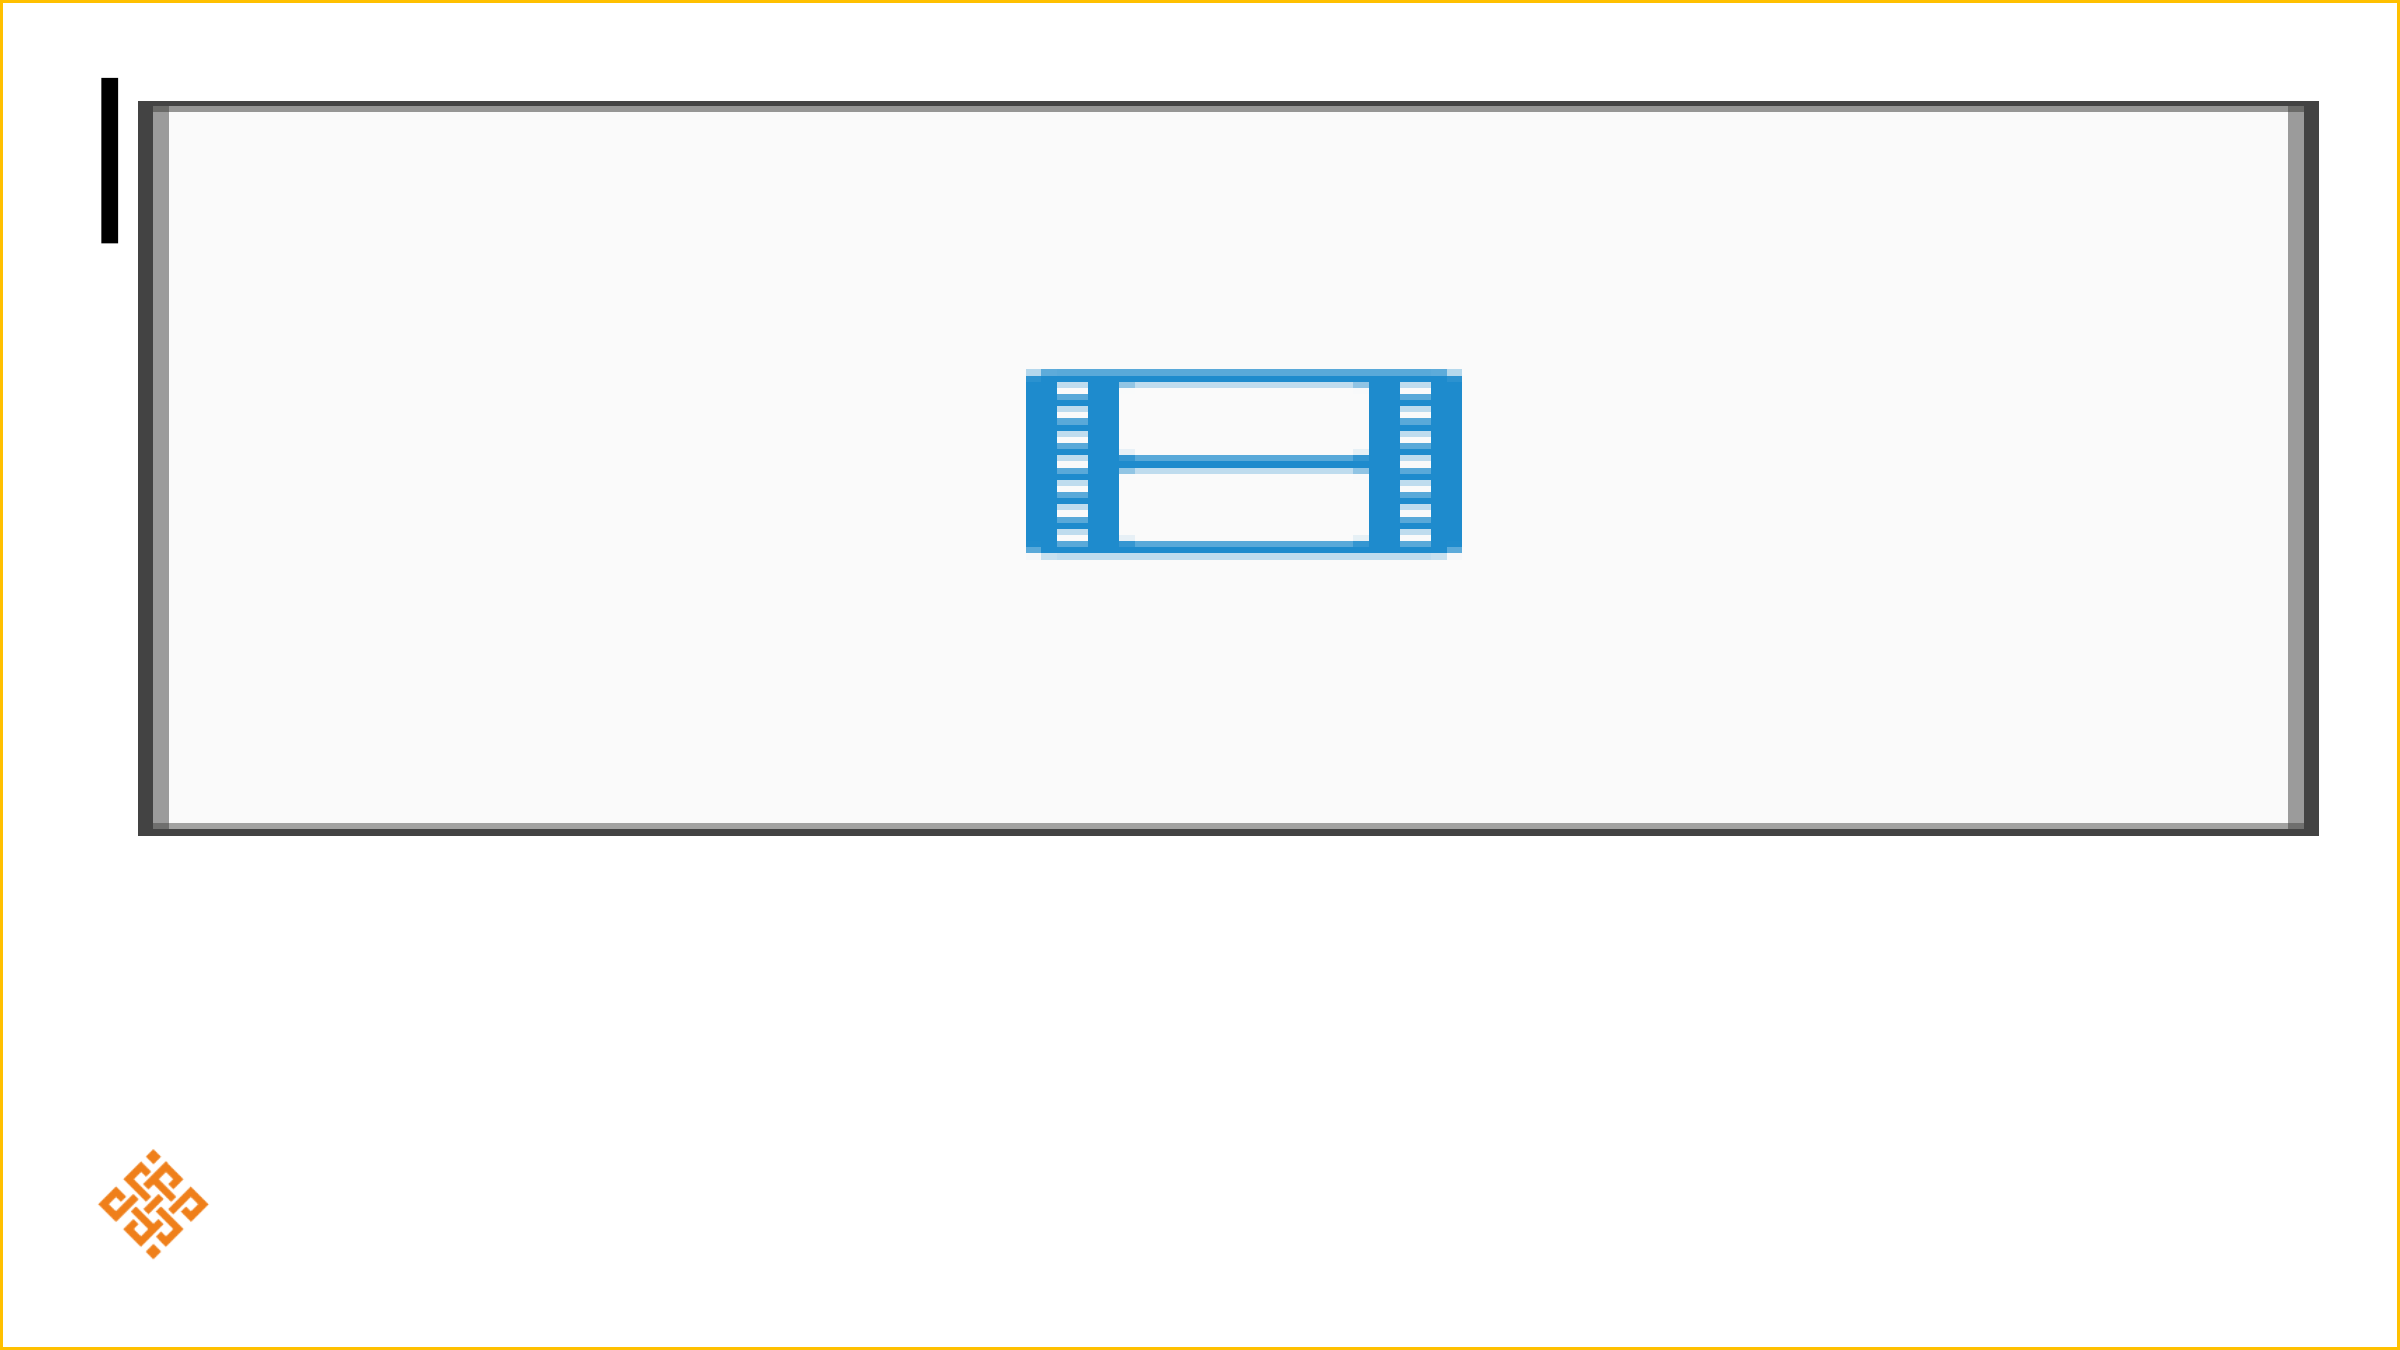

4. Error Control
Detecting and possibly correcting errors that occur in the physical transmission of data.
Purpose: Guarantees data integrity and reliability.
Techniques:
Parity bits
CRC (Cyclic Redundancy Check)
ACK/NACK protocols